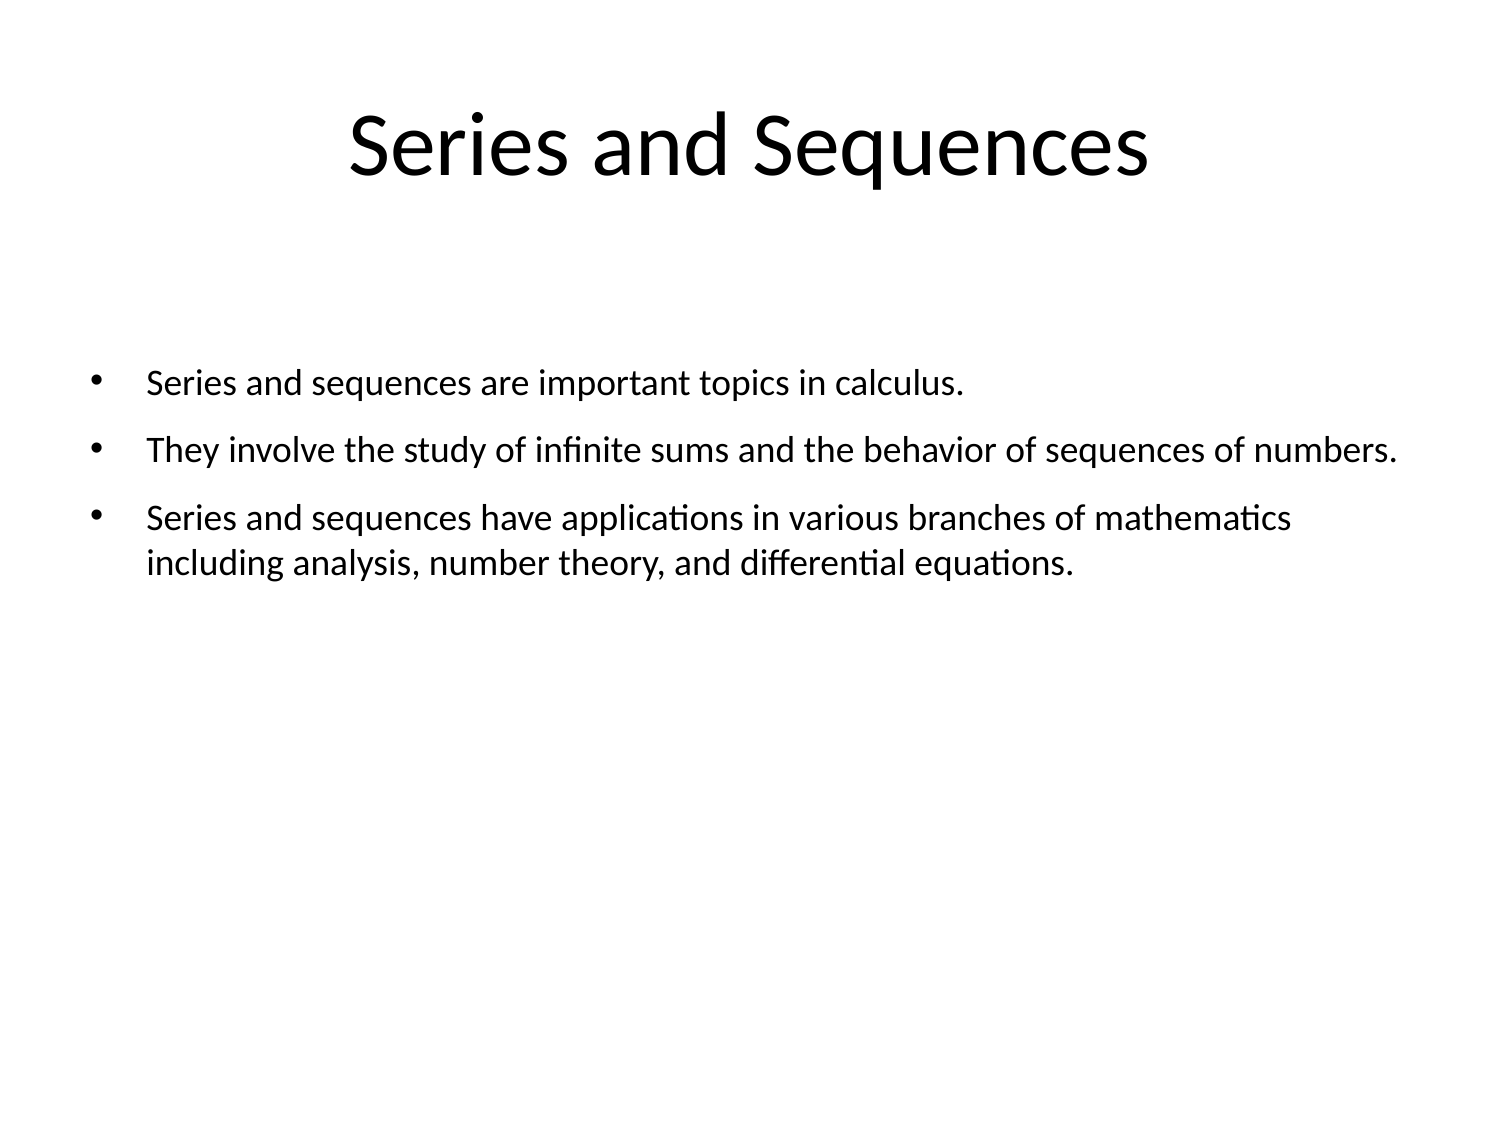

# Series and Sequences

Series and sequences are important topics in calculus.
They involve the study of infinite sums and the behavior of sequences of numbers.
Series and sequences have applications in various branches of mathematics including analysis, number theory, and differential equations.